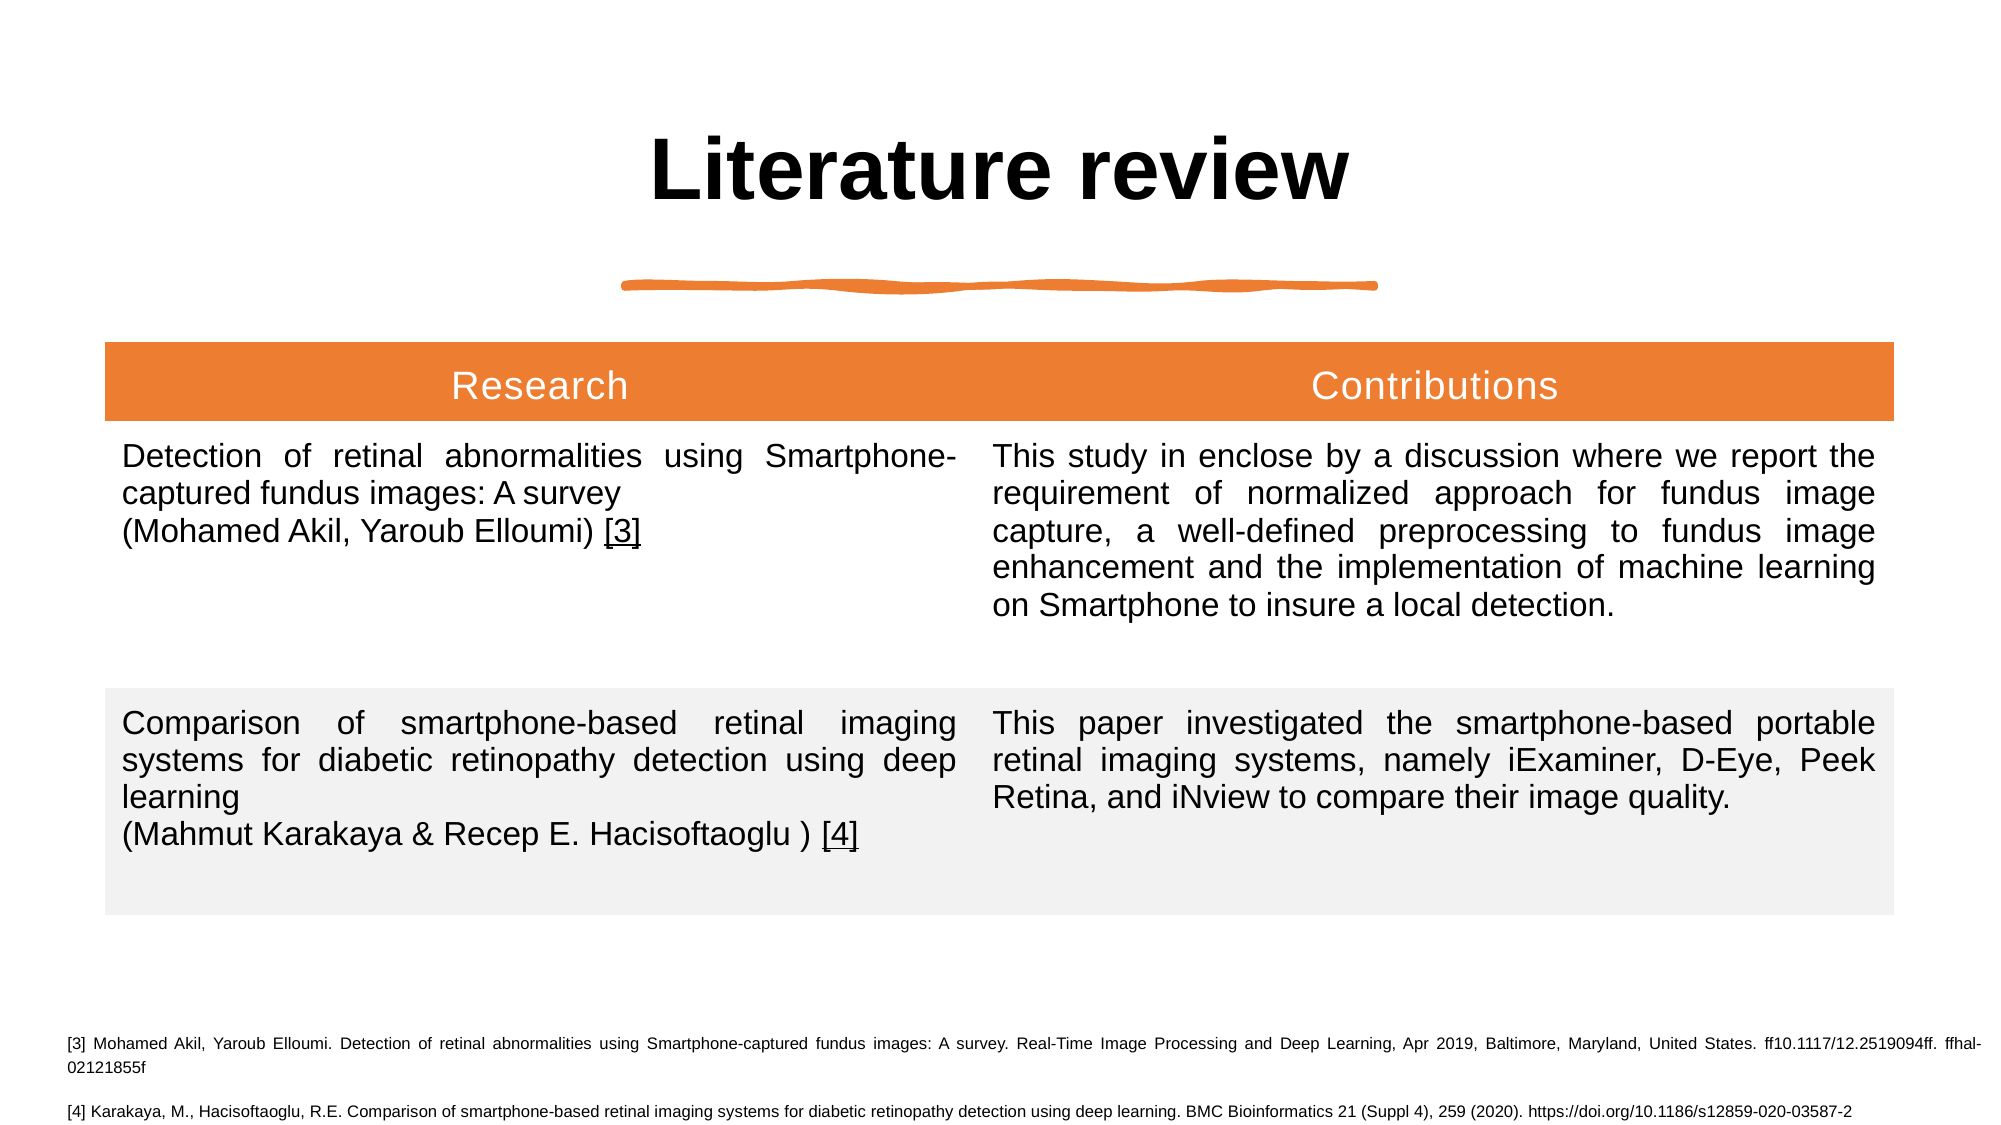

Literature review

| Research | Contributions |
| --- | --- |
| Detection of retinal abnormalities using Smartphone-captured fundus images: A survey (Mohamed Akil, Yaroub Elloumi) [3] | This study in enclose by a discussion where we report the requirement of normalized approach for fundus image capture, a well-defined preprocessing to fundus image enhancement and the implementation of machine learning on Smartphone to insure a local detection. |
| Comparison of smartphone-based retinal imaging systems for diabetic retinopathy detection using deep learning (Mahmut Karakaya & Recep E. Hacisoftaoglu ) [4] | This paper investigated the smartphone-based portable retinal imaging systems, namely iExaminer, D-Eye, Peek Retina, and iNview to compare their image quality. |
[3] Mohamed Akil, Yaroub Elloumi. Detection of retinal abnormalities using Smartphone-captured fundus images: A survey. Real-Time Image Processing and Deep Learning, Apr 2019, Baltimore, Maryland, United States. ff10.1117/12.2519094ff. ffhal-02121855f
[4] Karakaya, M., Hacisoftaoglu, R.E. Comparison of smartphone-based retinal imaging systems for diabetic retinopathy detection using deep learning. BMC Bioinformatics 21 (Suppl 4), 259 (2020). https://doi.org/10.1186/s12859-020-03587-2